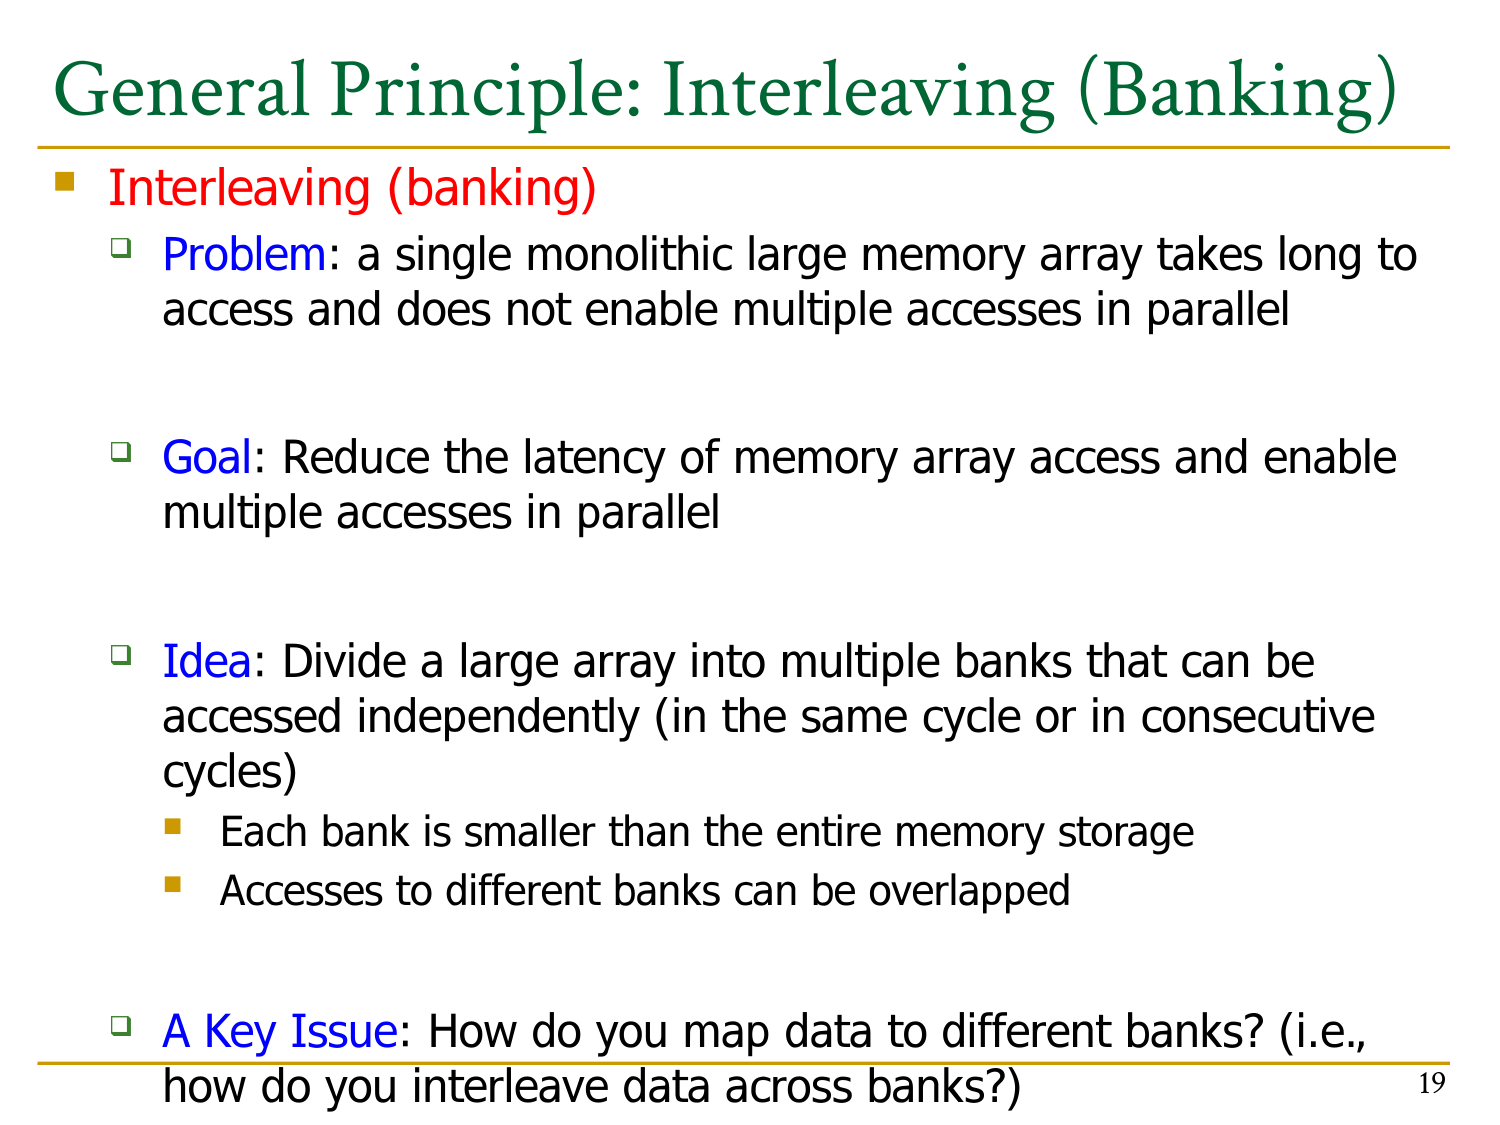

# General Principle: Interleaving (Banking)
Interleaving (banking)
Problem: a single monolithic large memory array takes long to access and does not enable multiple accesses in parallel

Goal: Reduce the latency of memory array access and enable multiple accesses in parallel

Idea: Divide a large array into multiple banks that can be accessed independently (in the same cycle or in consecutive cycles)
Each bank is smaller than the entire memory storage
Accesses to different banks can be overlapped

A Key Issue: How do you map data to different banks? (i.e., how do you interleave data across banks?)
19